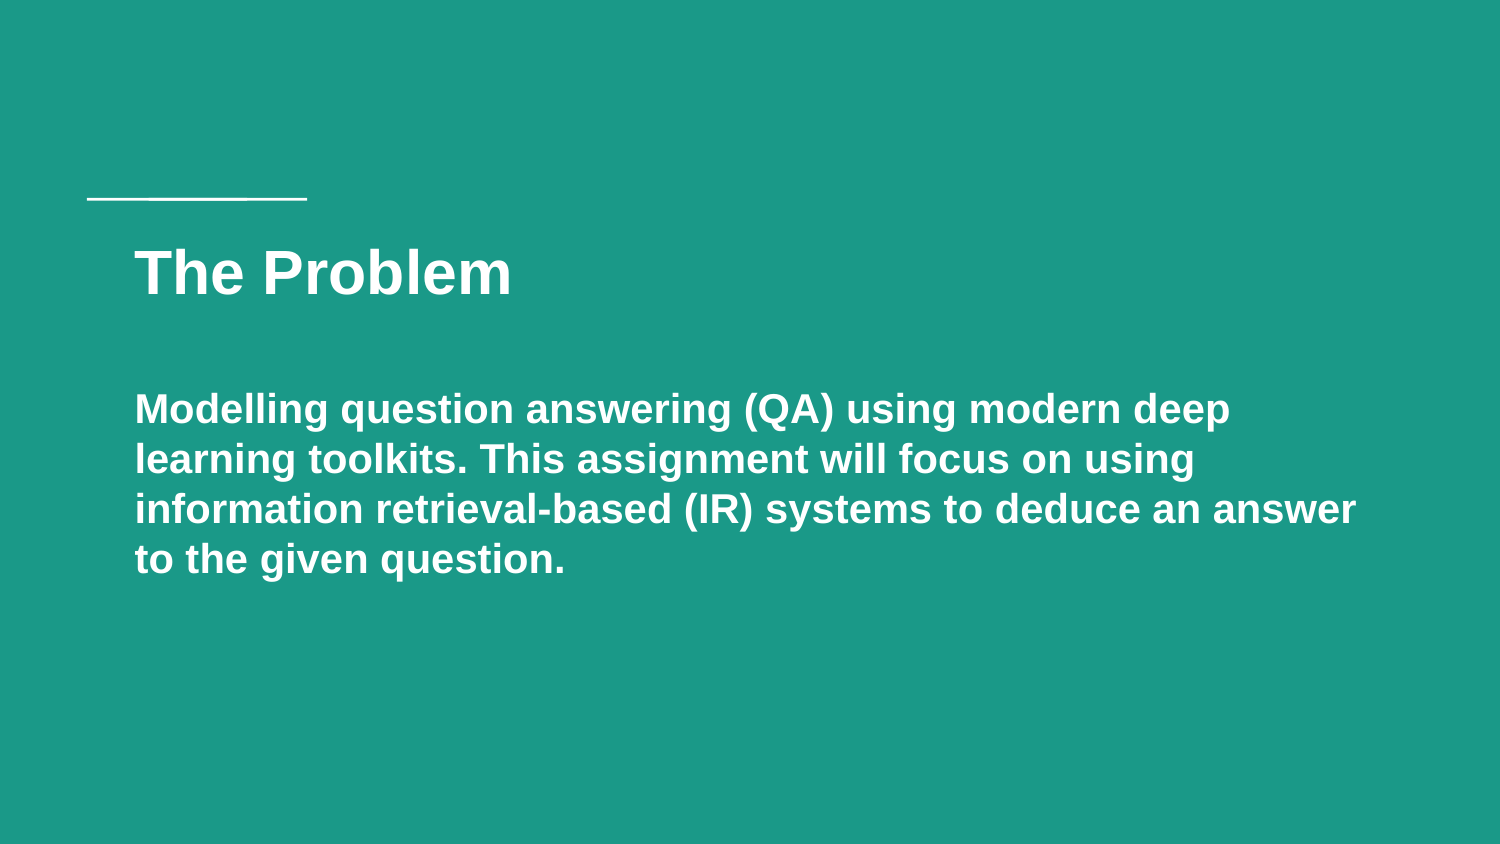

# The Problem Modelling question answering (QA) using modern deep learning toolkits. This assignment will focus on using information retrieval-based (IR) systems to deduce an answer to the given question.